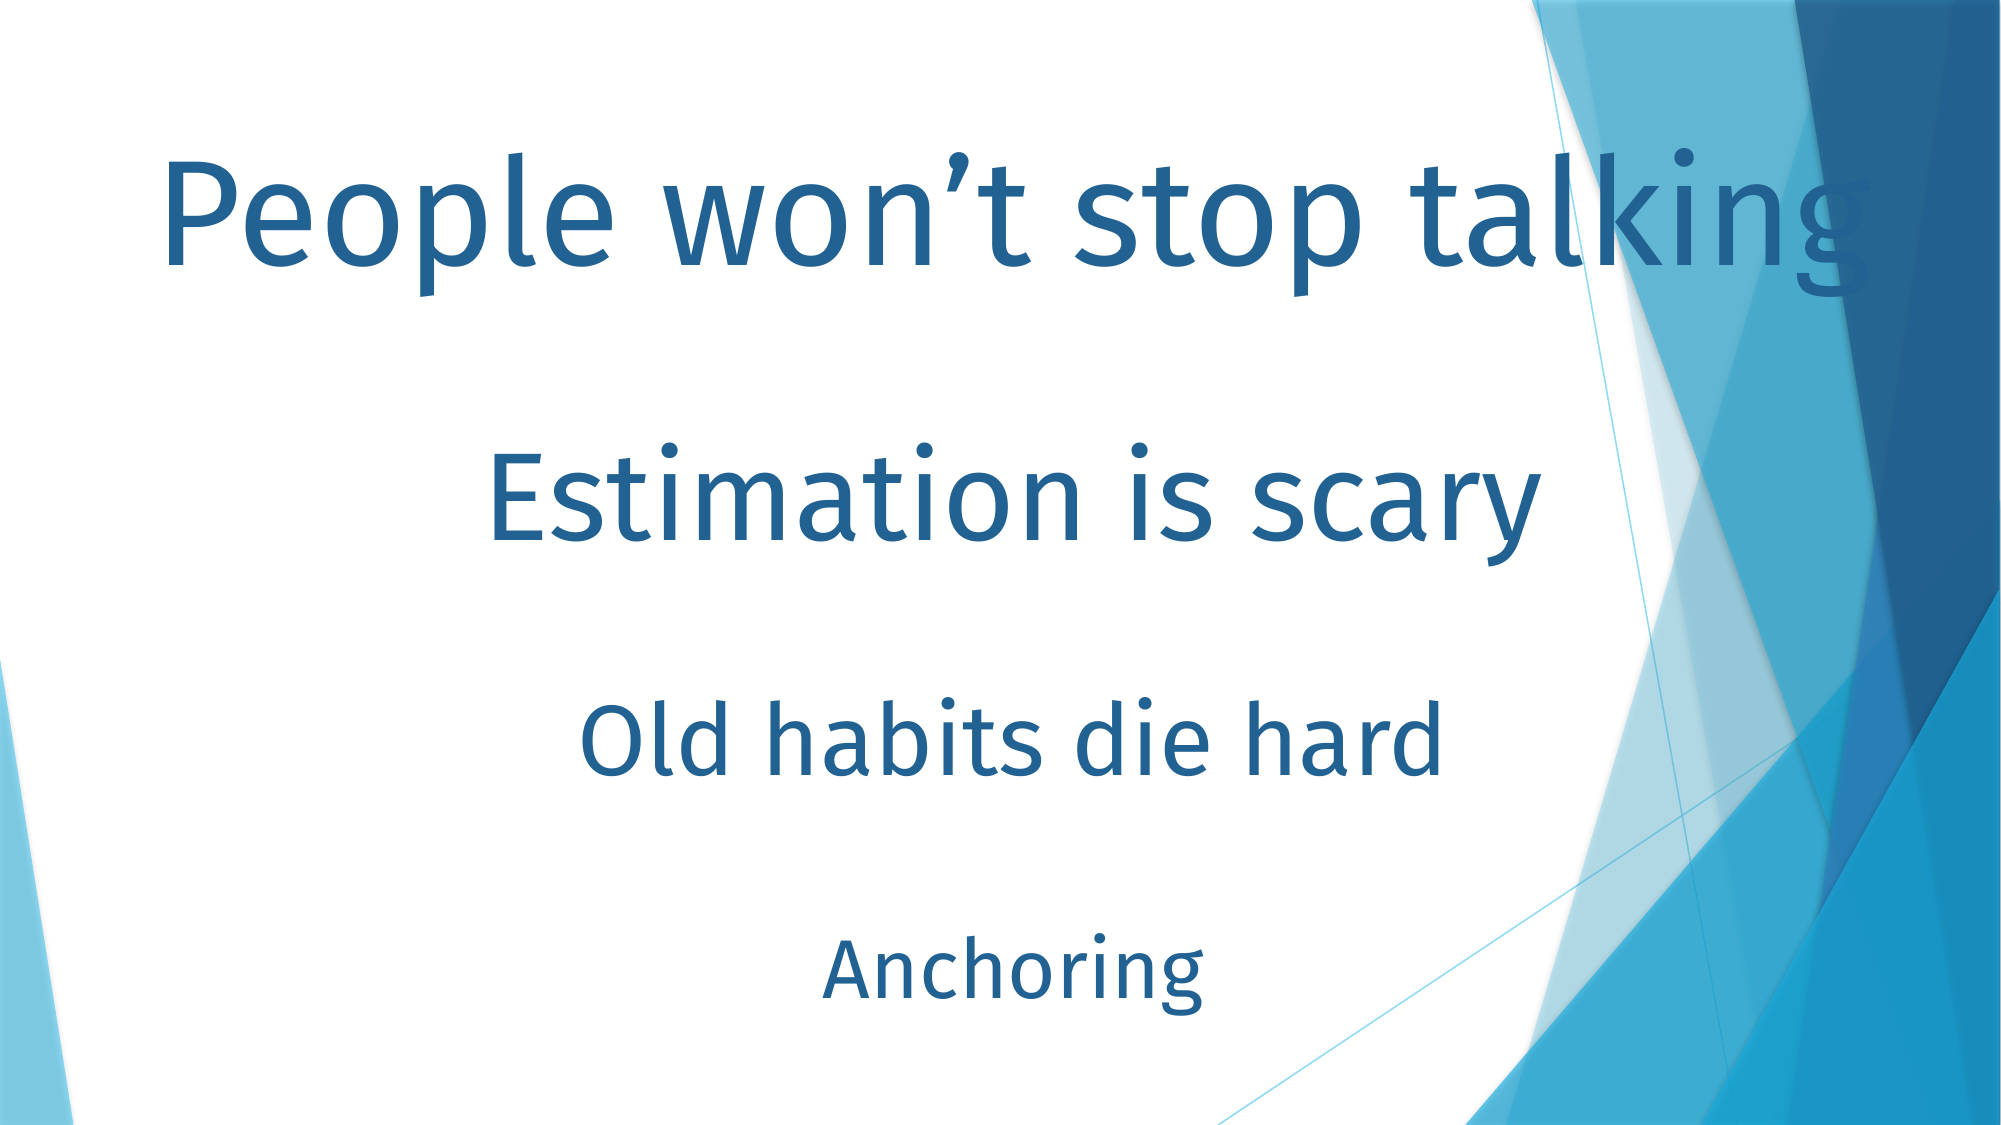

People won’t stop talking

Estimation is scary

Old habits die hard

Anchoring